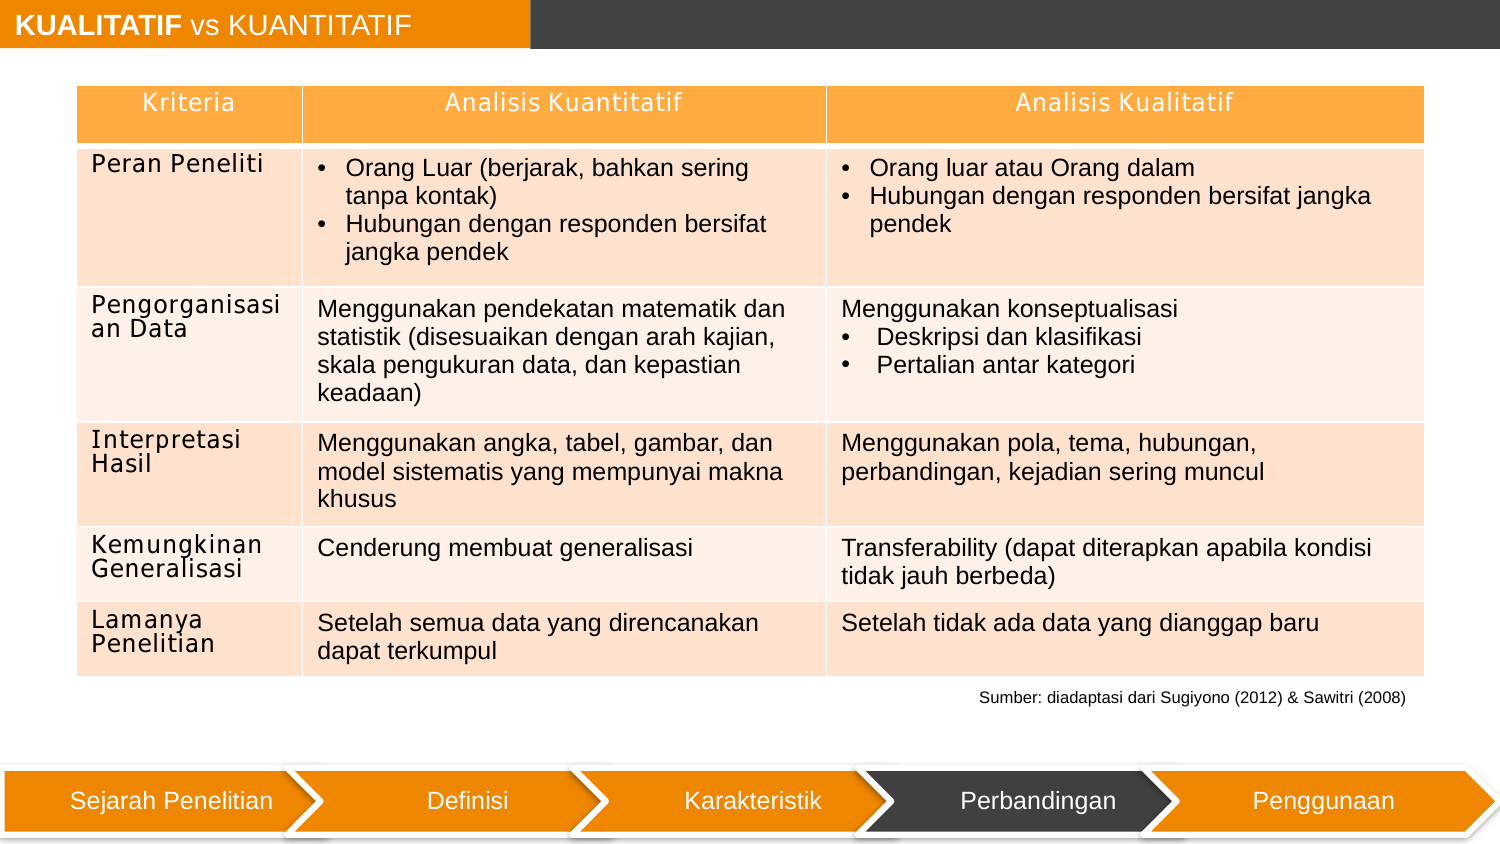

KUALITATIF vs KUANTITATIF
| Kriteria | Analisis Kuantitatif | Analisis Kualitatif |
| --- | --- | --- |
| Peran Peneliti | Orang Luar (berjarak, bahkan sering tanpa kontak) Hubungan dengan responden bersifat jangka pendek | Orang luar atau Orang dalam Hubungan dengan responden bersifat jangka pendek |
| Pengorganisasian Data | Menggunakan pendekatan matematik dan statistik (disesuaikan dengan arah kajian, skala pengukuran data, dan kepastian keadaan) | Menggunakan konseptualisasi Deskripsi dan klasifikasi Pertalian antar kategori |
| Interpretasi Hasil | Menggunakan angka, tabel, gambar, dan model sistematis yang mempunyai makna khusus | Menggunakan pola, tema, hubungan, perbandingan, kejadian sering muncul |
| Kemungkinan Generalisasi | Cenderung membuat generalisasi | Transferability (dapat diterapkan apabila kondisi tidak jauh berbeda) |
| Lamanya Penelitian | Setelah semua data yang direncanakan dapat terkumpul | Setelah tidak ada data yang dianggap baru |
Sumber: diadaptasi dari Sugiyono (2012) & Sawitri (2008)
Sejarah Penelitian
Definisi
Karakteristik
Perbandingan
Penggunaan